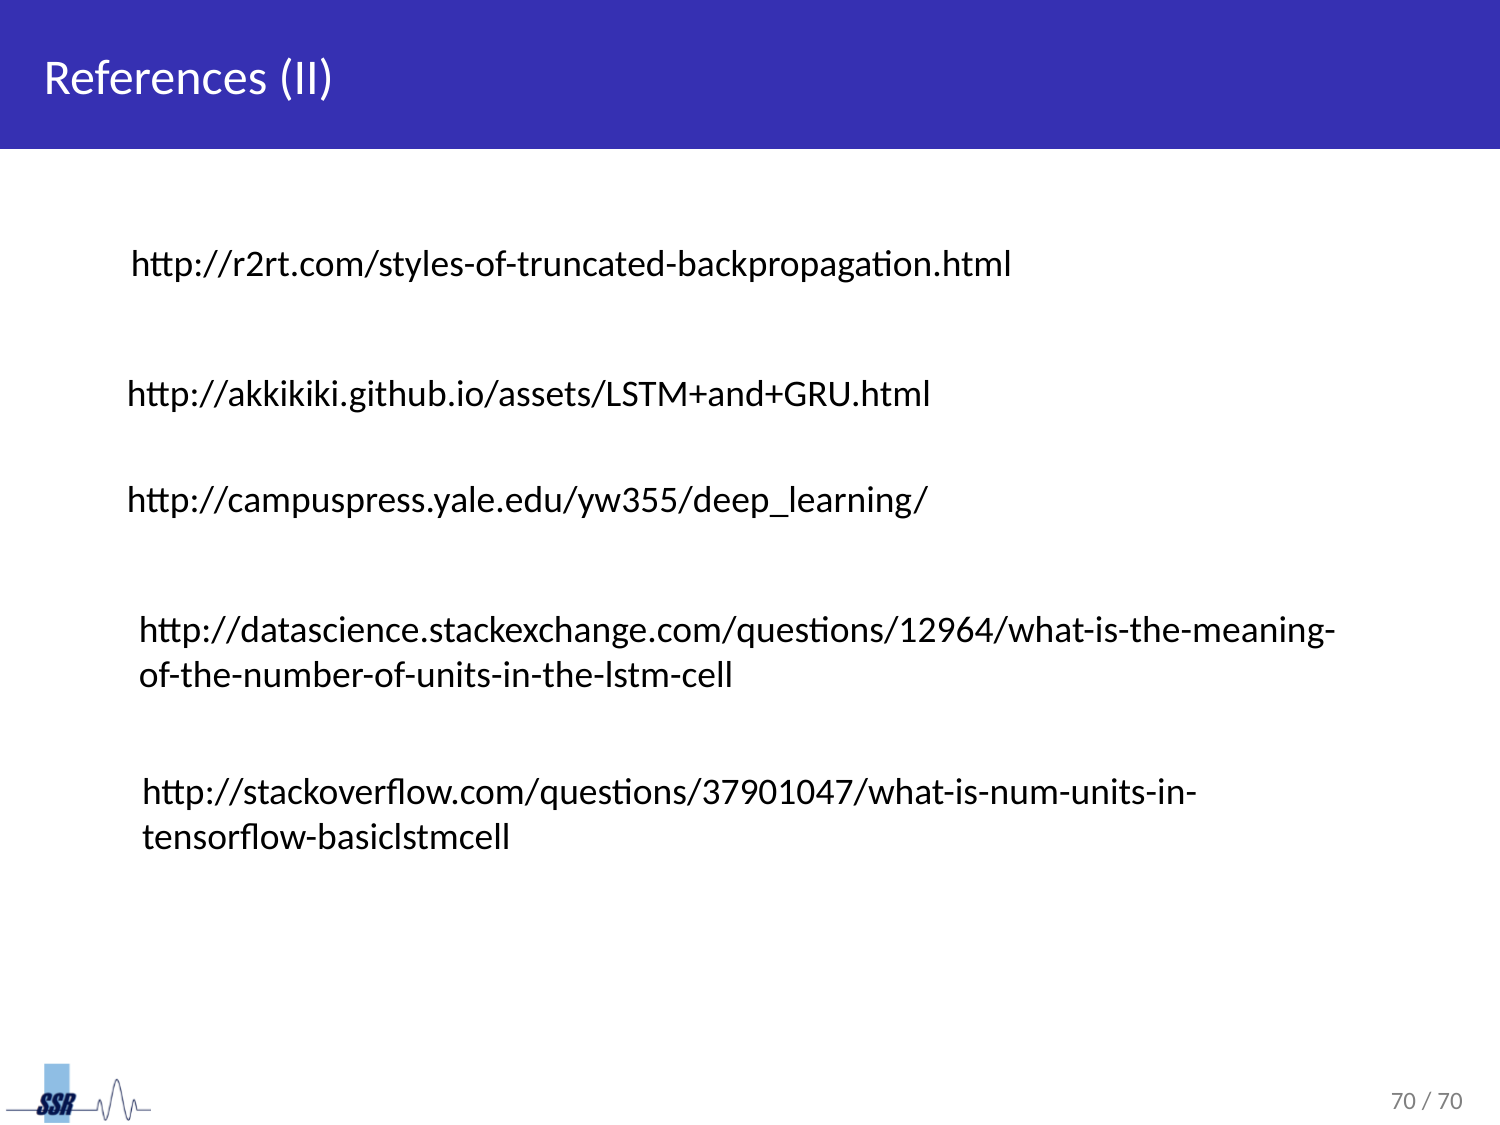

# References (II)
http://r2rt.com/styles-of-truncated-backpropagation.html
http://akkikiki.github.io/assets/LSTM+and+GRU.html
http://campuspress.yale.edu/yw355/deep_learning/
http://datascience.stackexchange.com/questions/12964/what-is-the-meaning-of-the-number-of-units-in-the-lstm-cell
http://stackoverflow.com/questions/37901047/what-is-num-units-in-tensorflow-basiclstmcell